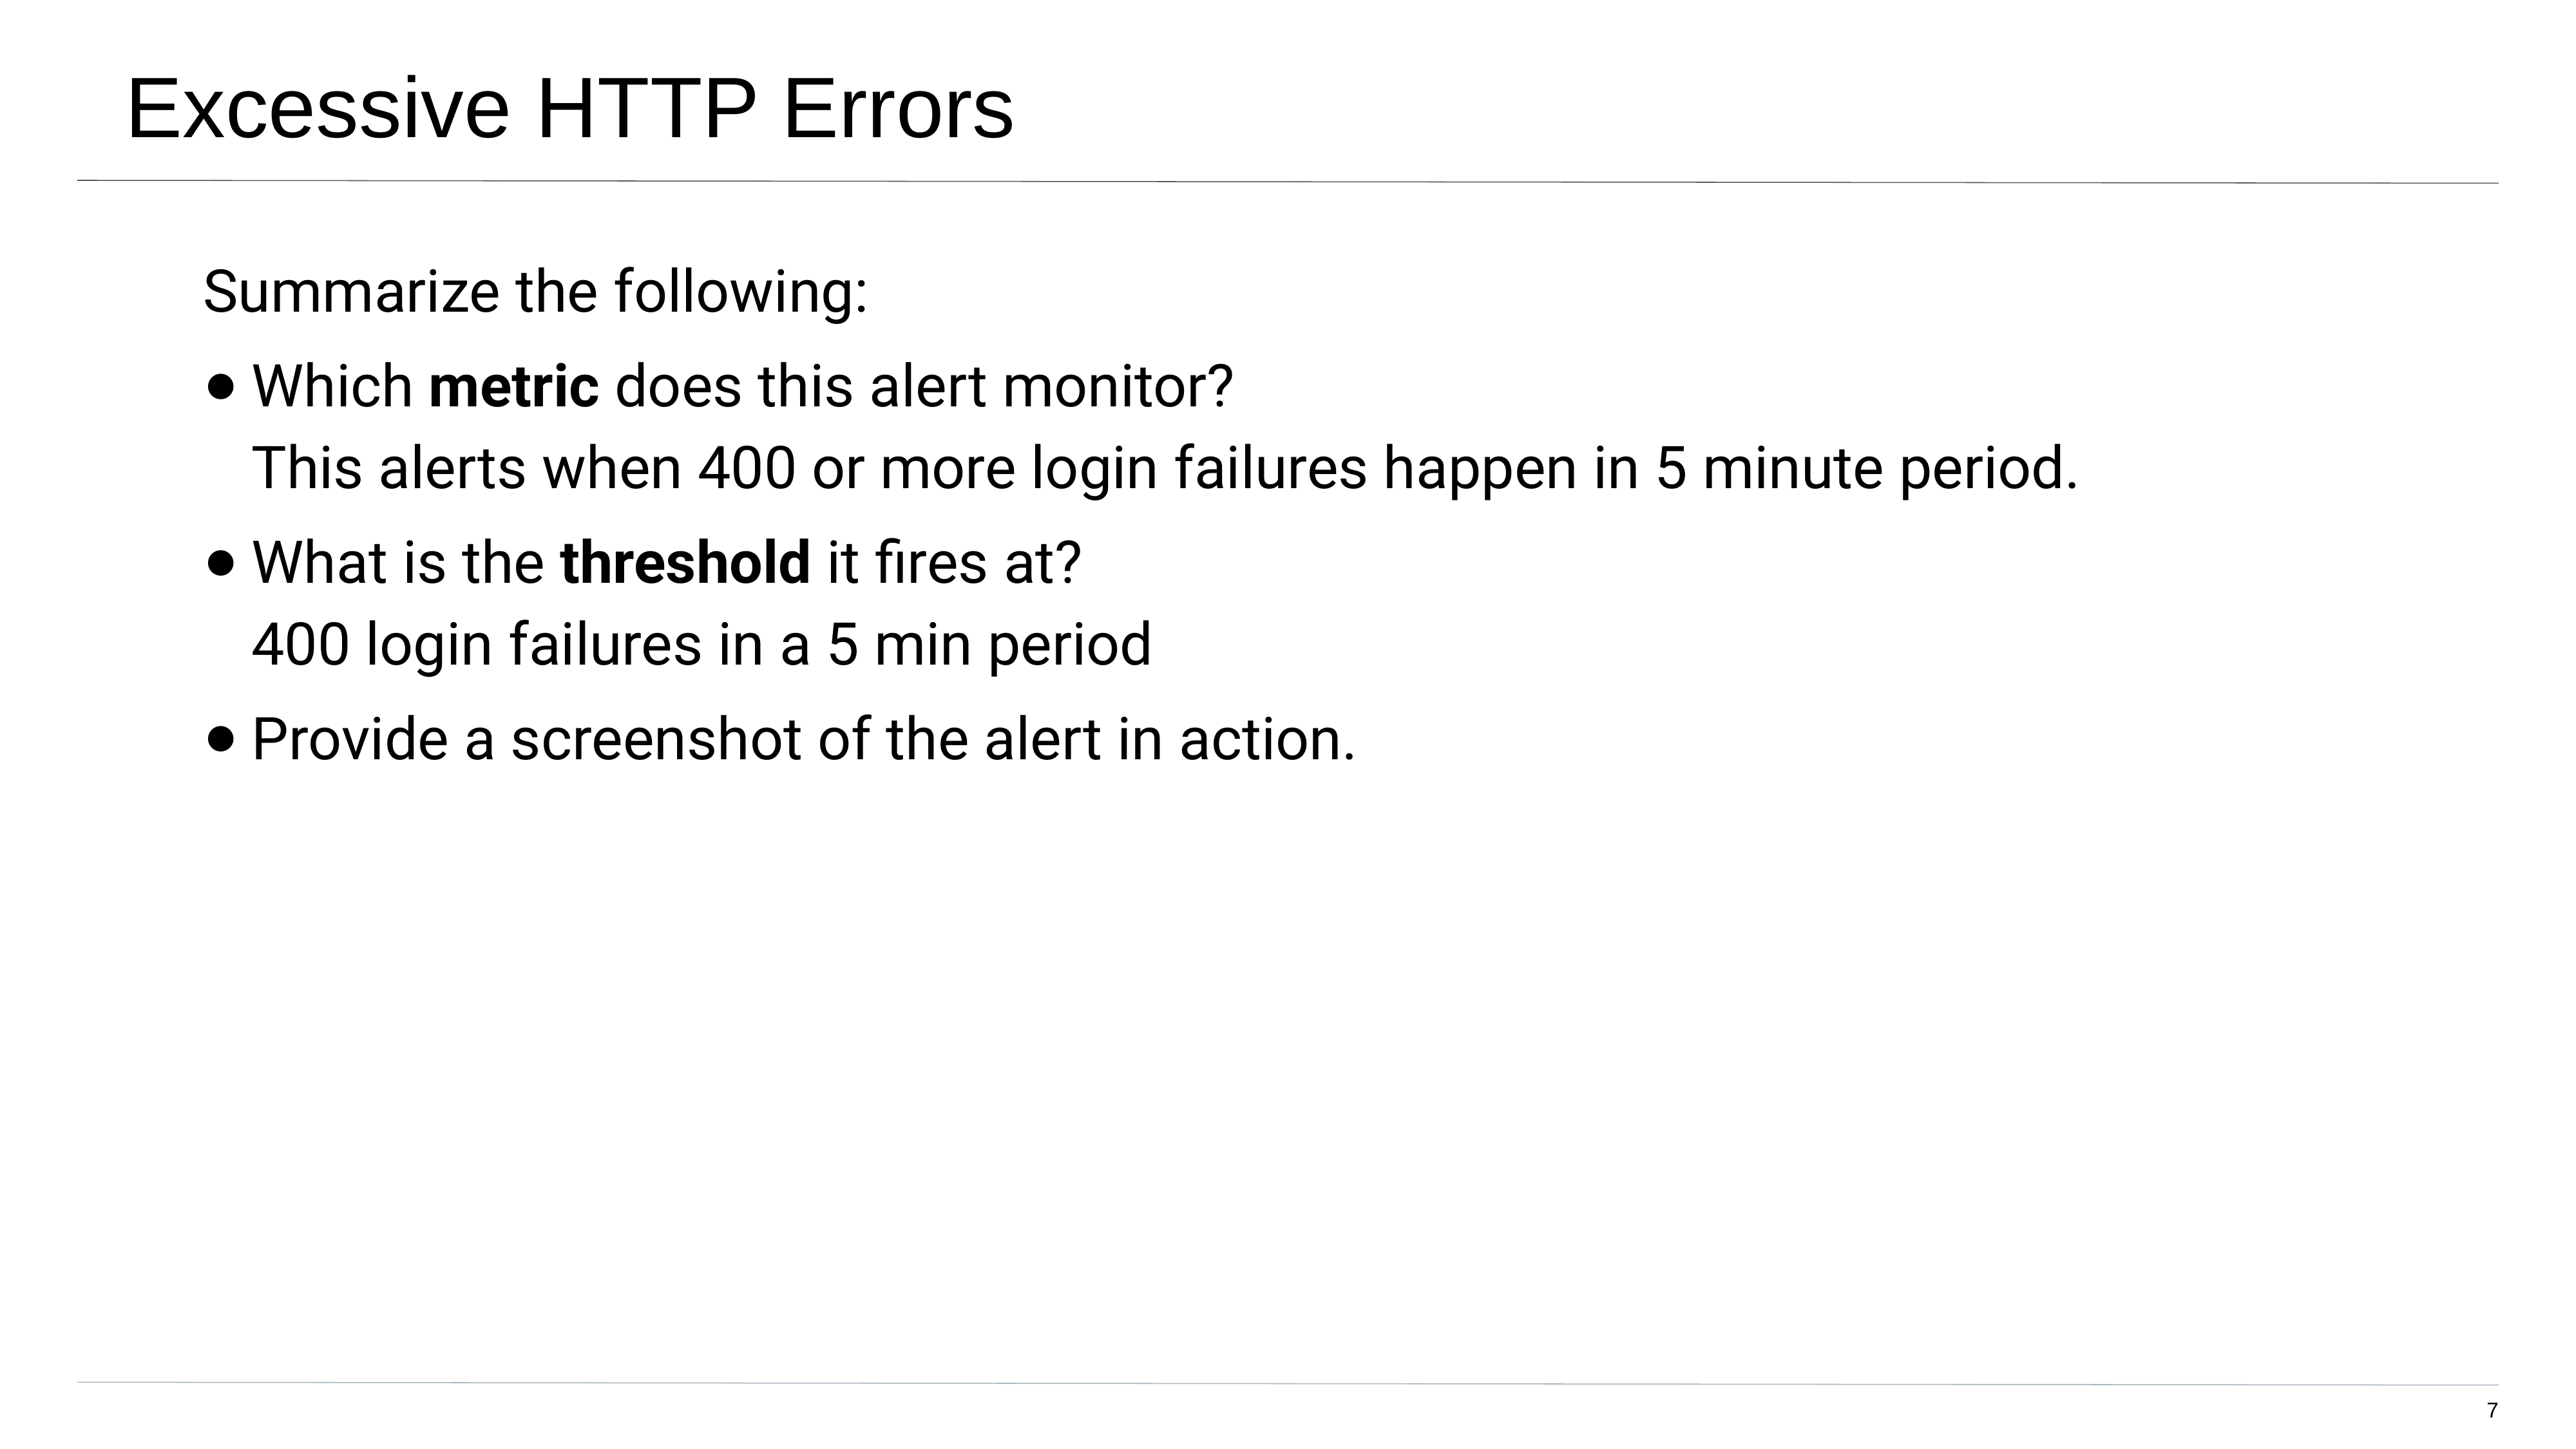

# Excessive HTTP Errors
Summarize the following:
Which metric does this alert monitor?
This alerts when 400 or more login failures happen in 5 minute period.
What is the threshold it fires at?
400 login failures in a 5 min period
Provide a screenshot of the alert in action.
7